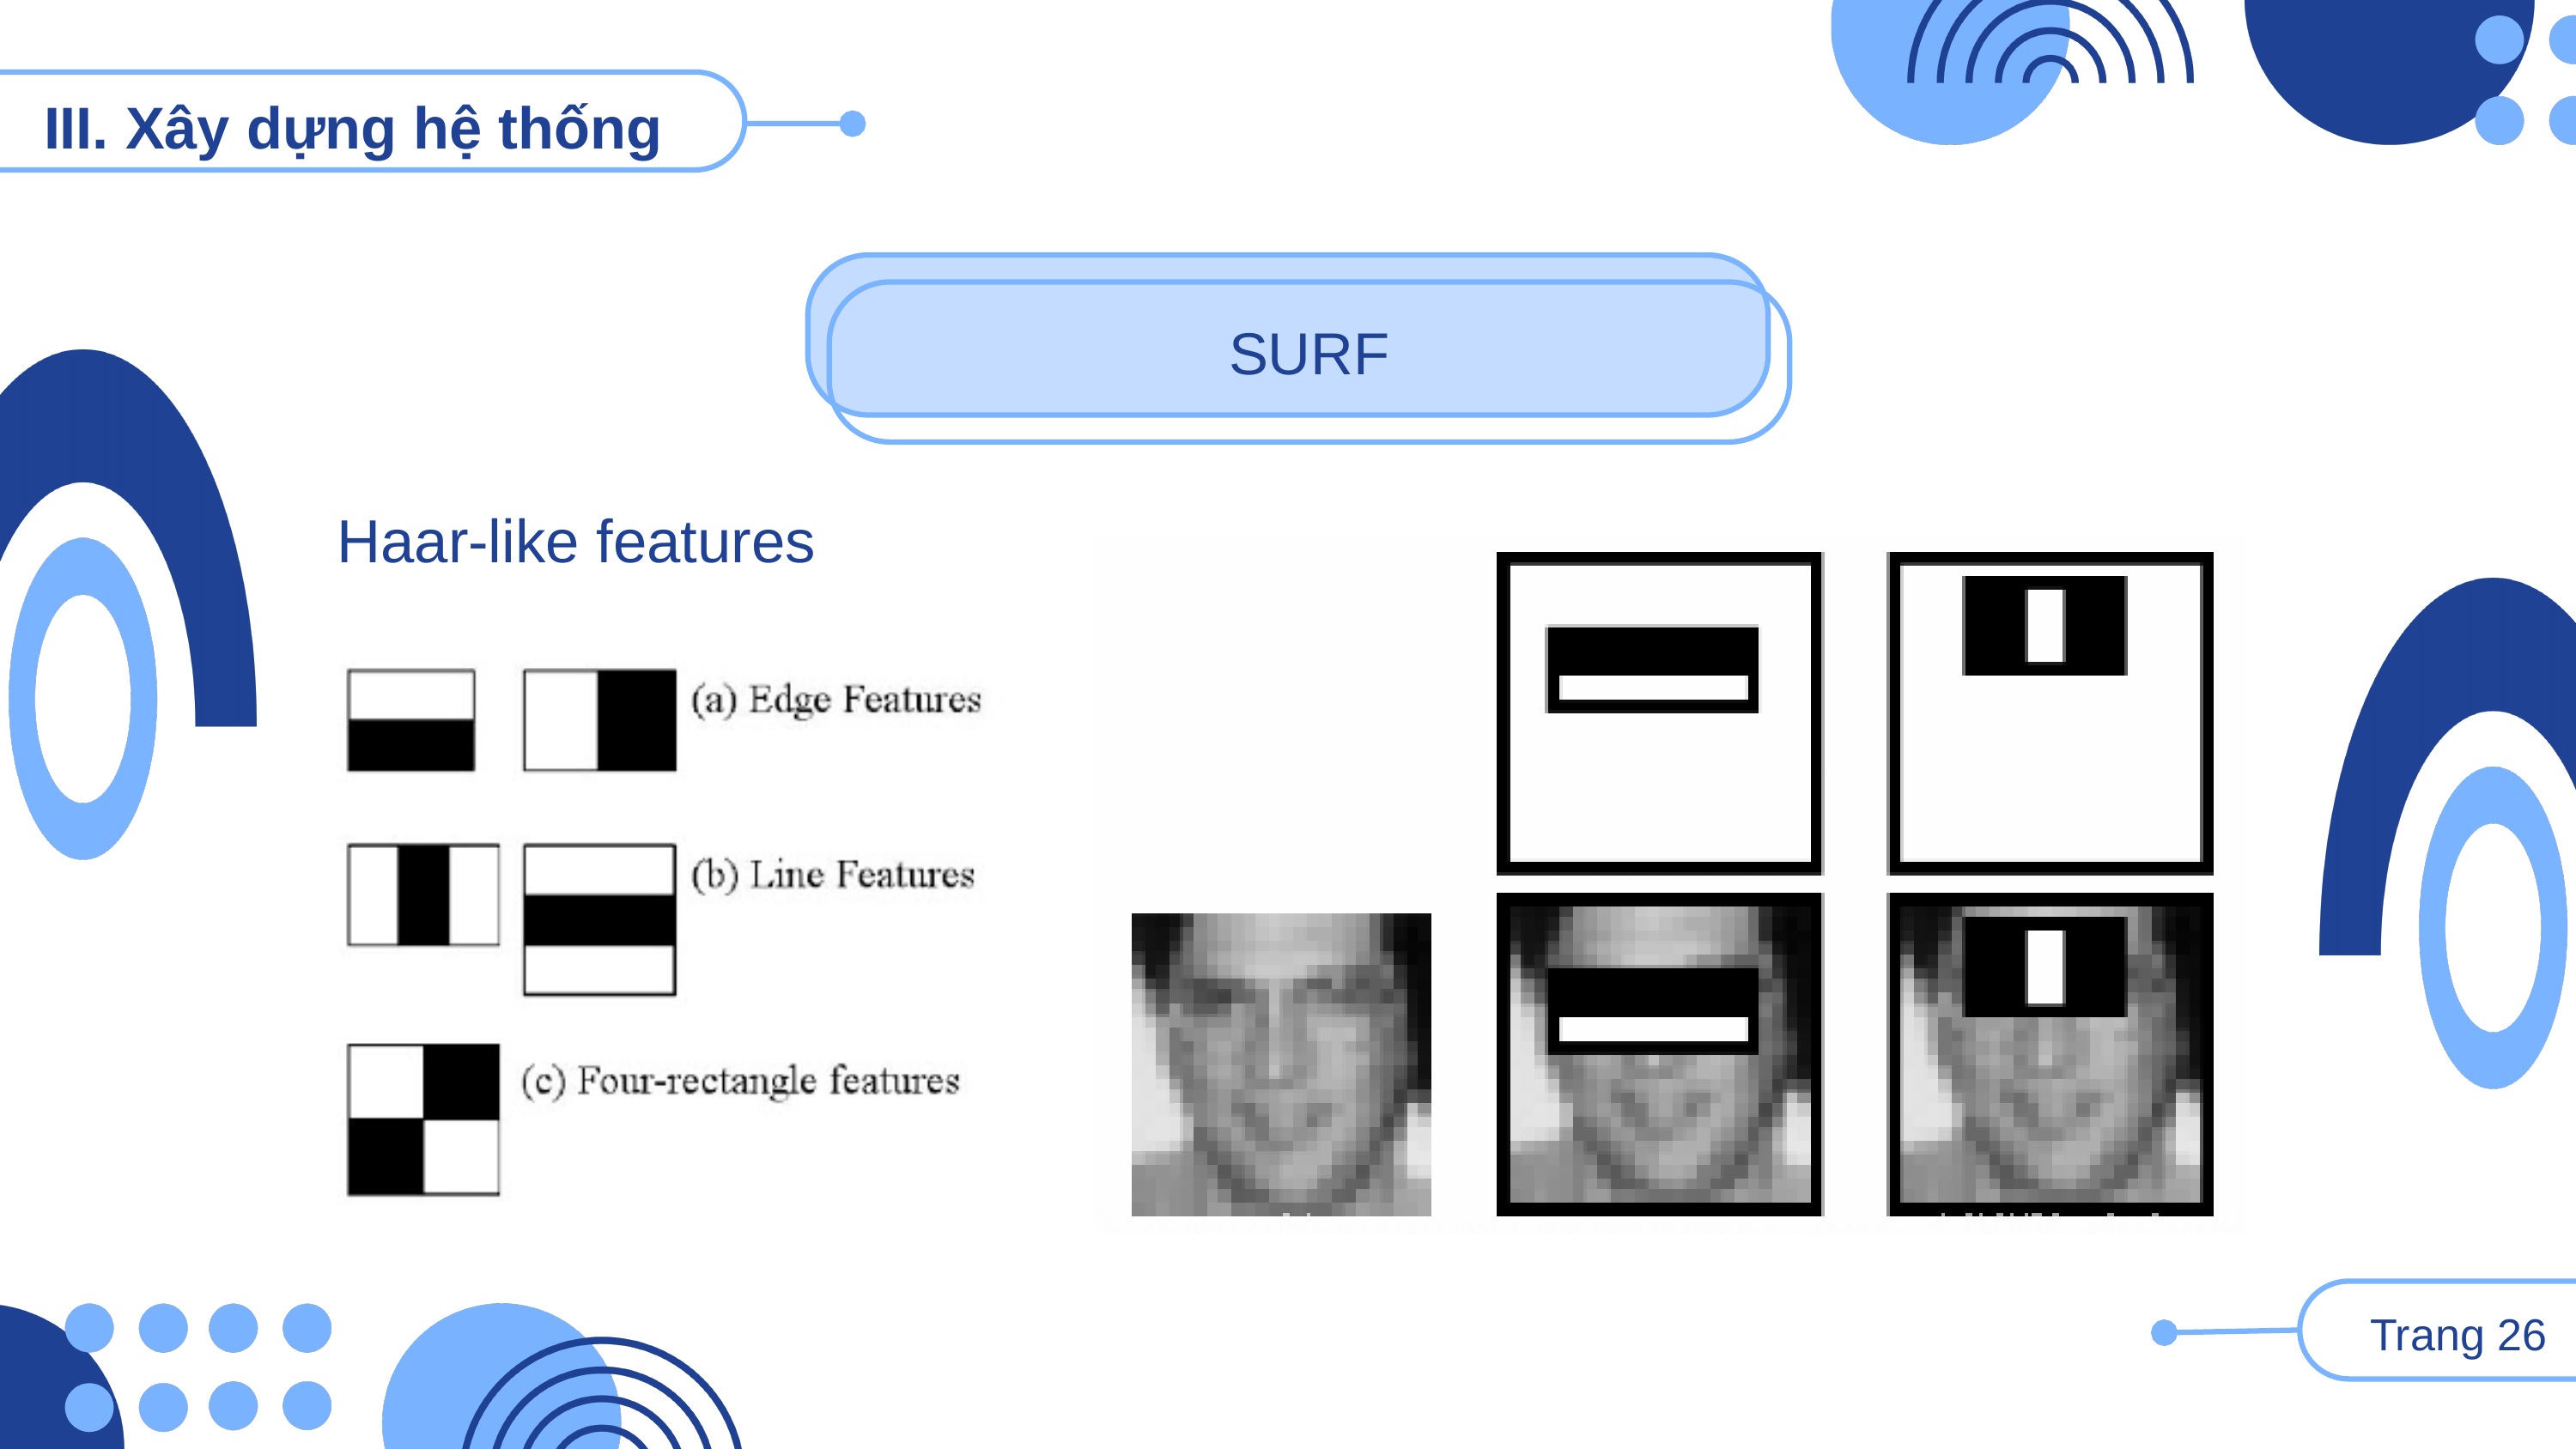

III. Xây dựng hệ thống

SURF

Haar-like features

 Trang 26